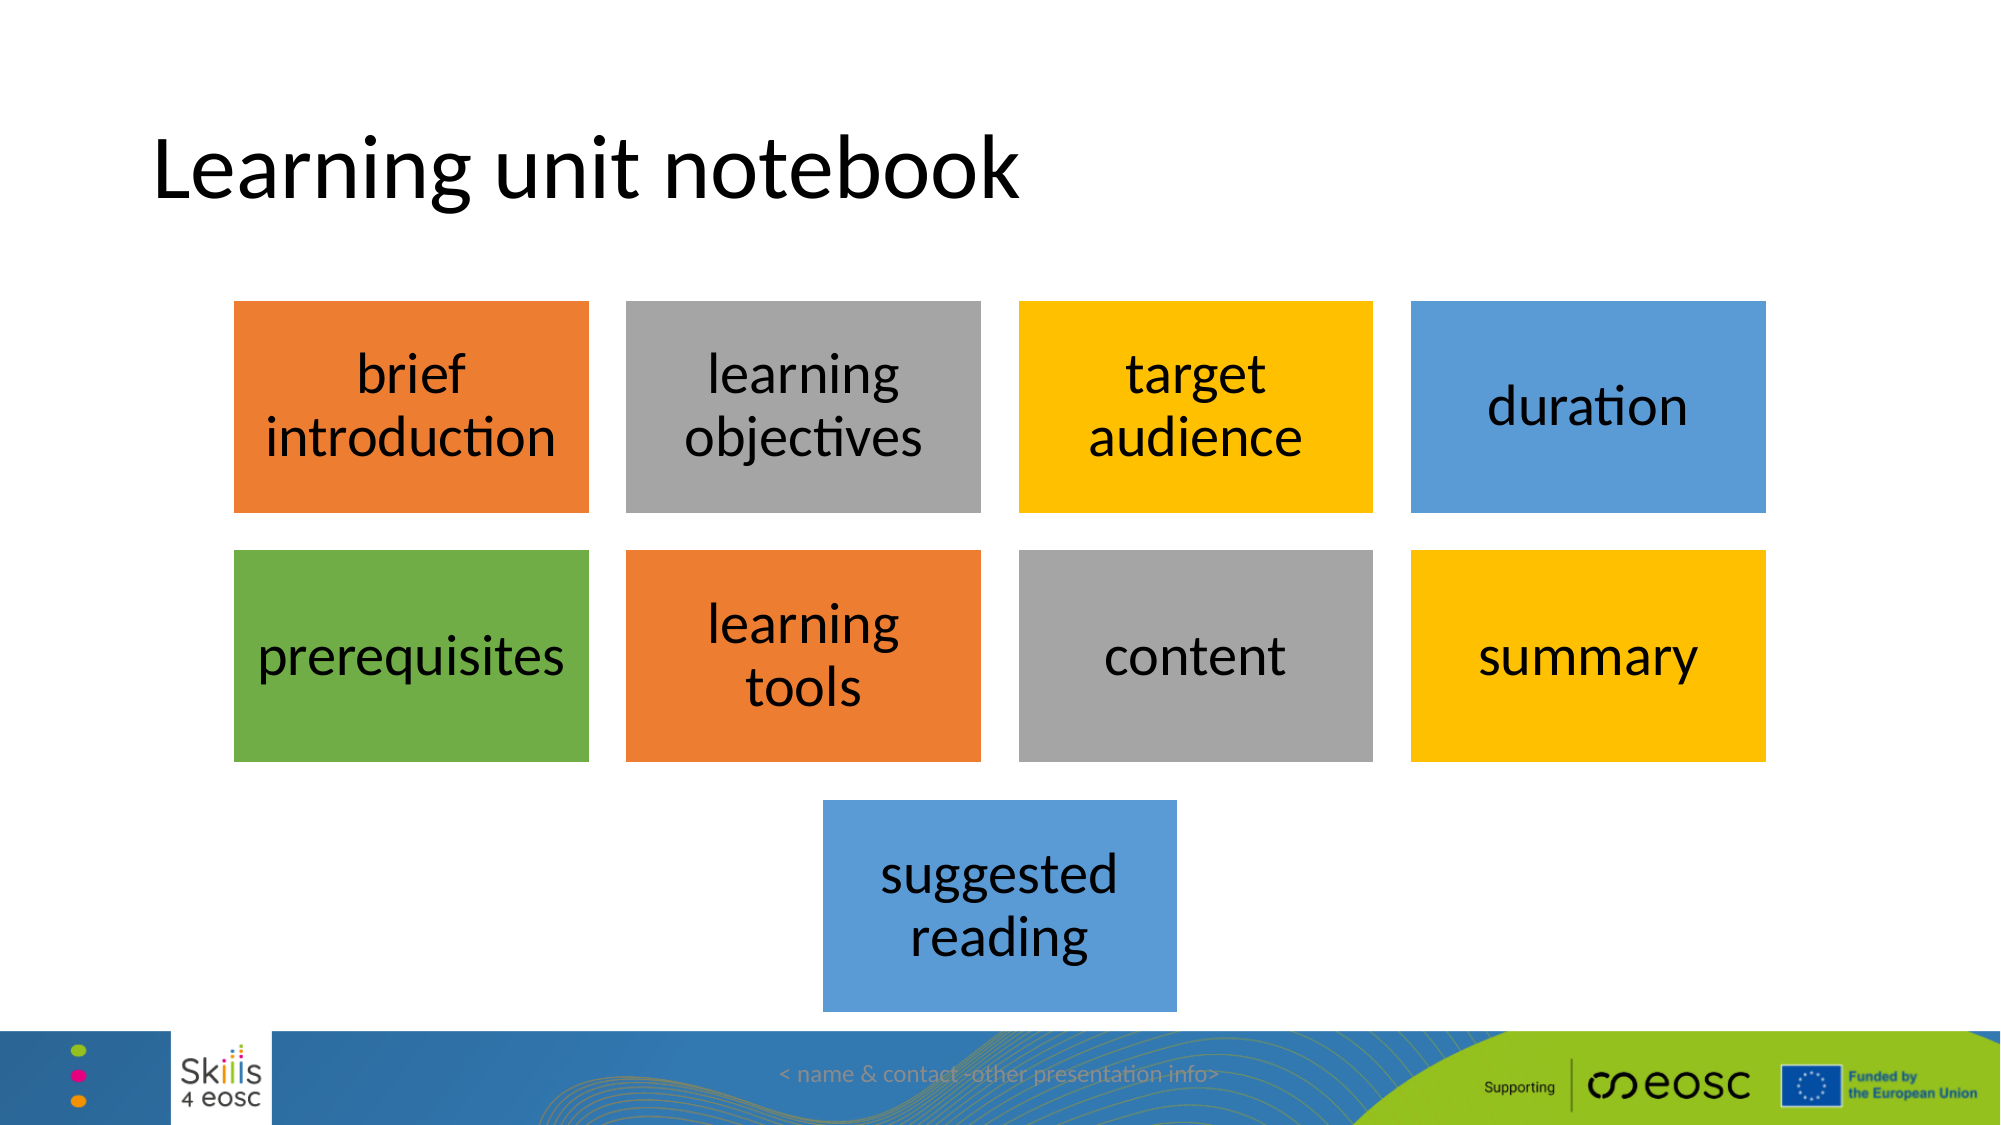

# Learning unit notebook
brief introduction
learning objectives
target audience
duration
prerequisites
learning tools
content
summary
suggested reading
< name & contact -other presentation info>